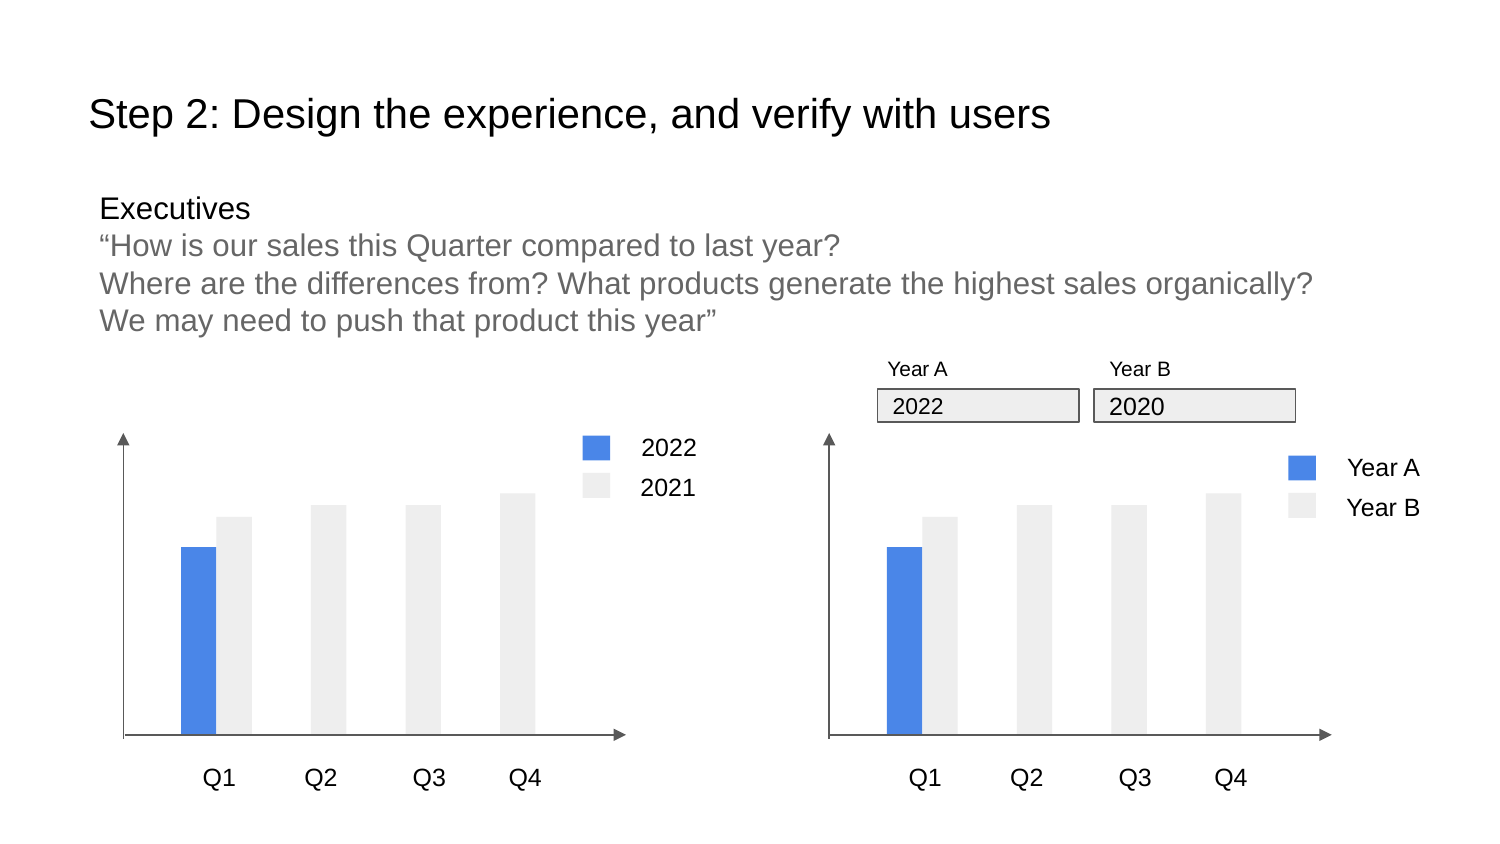

Step 2: Design the experience, and verify with users
Executives
“How is our sales this Quarter compared to last year?
Where are the differences from? What products generate the highest sales organically?
We may need to push that product this year”
Year A
Year B
2022
2020
2022

Year A

2021

Year B

Q1
Q2
Q3
Q4
Q1
Q2
Q3
Q4